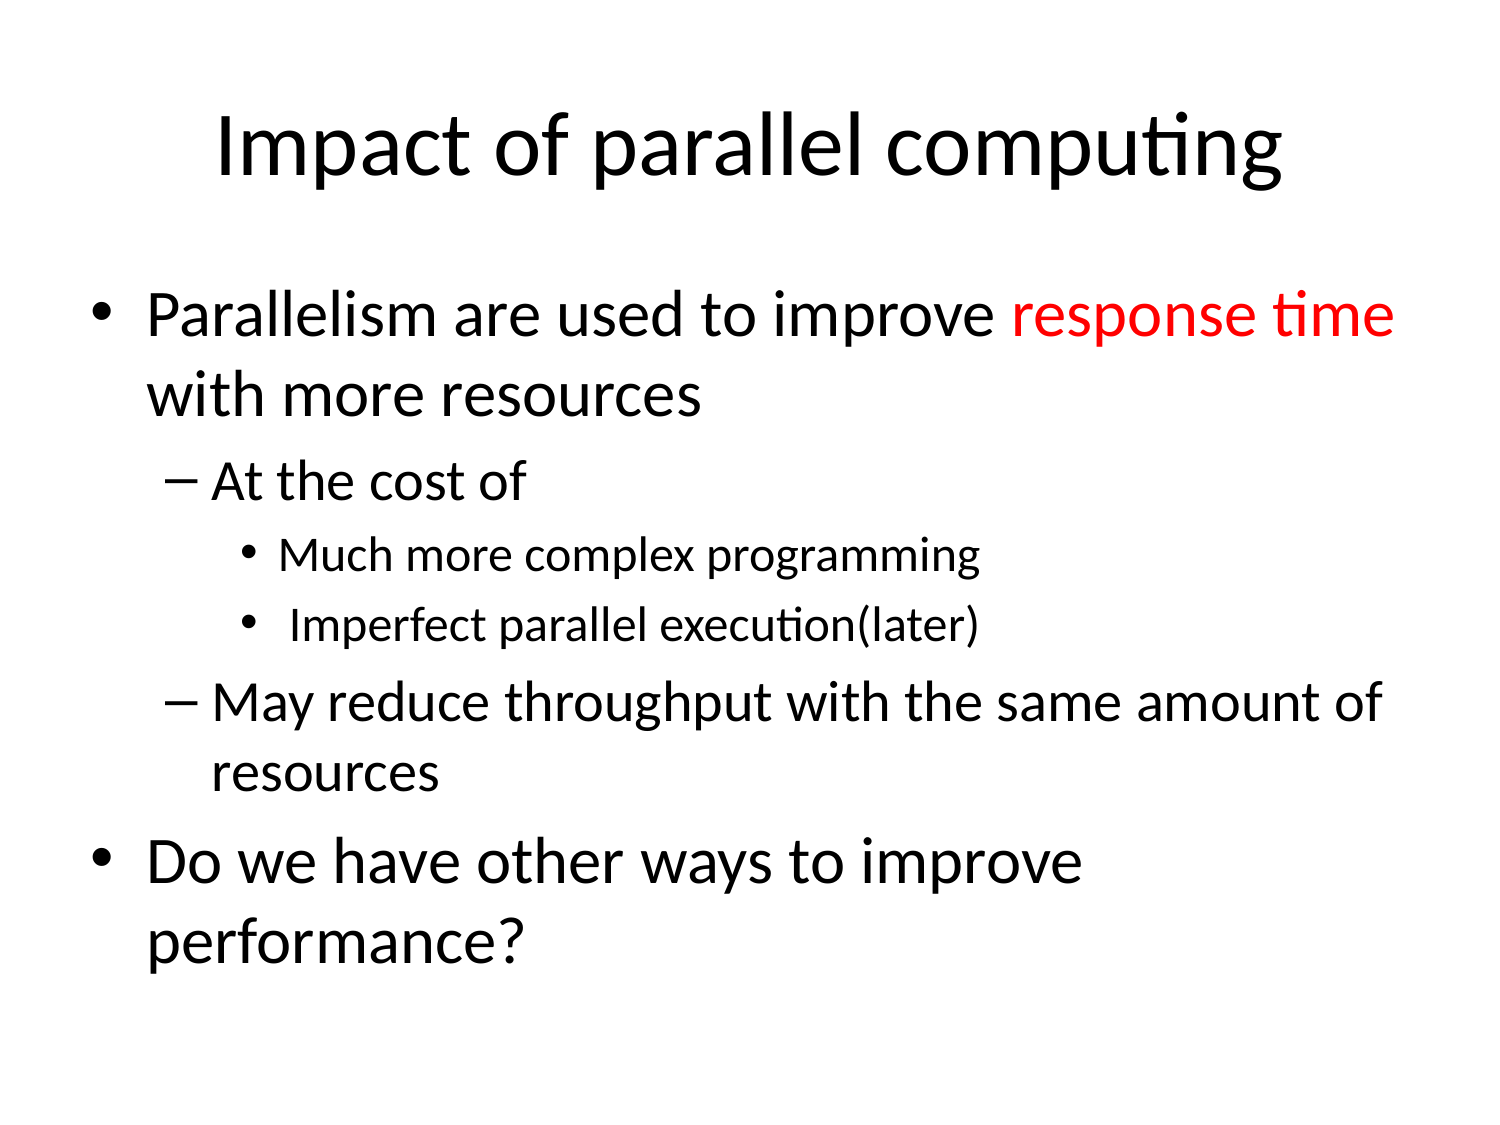

# Impact of parallel computing
Parallelism are used to improve response time with more resources
At the cost of
Much more complex programming
 Imperfect parallel execution(later)
May reduce throughput with the same amount of resources
Do we have other ways to improve performance?